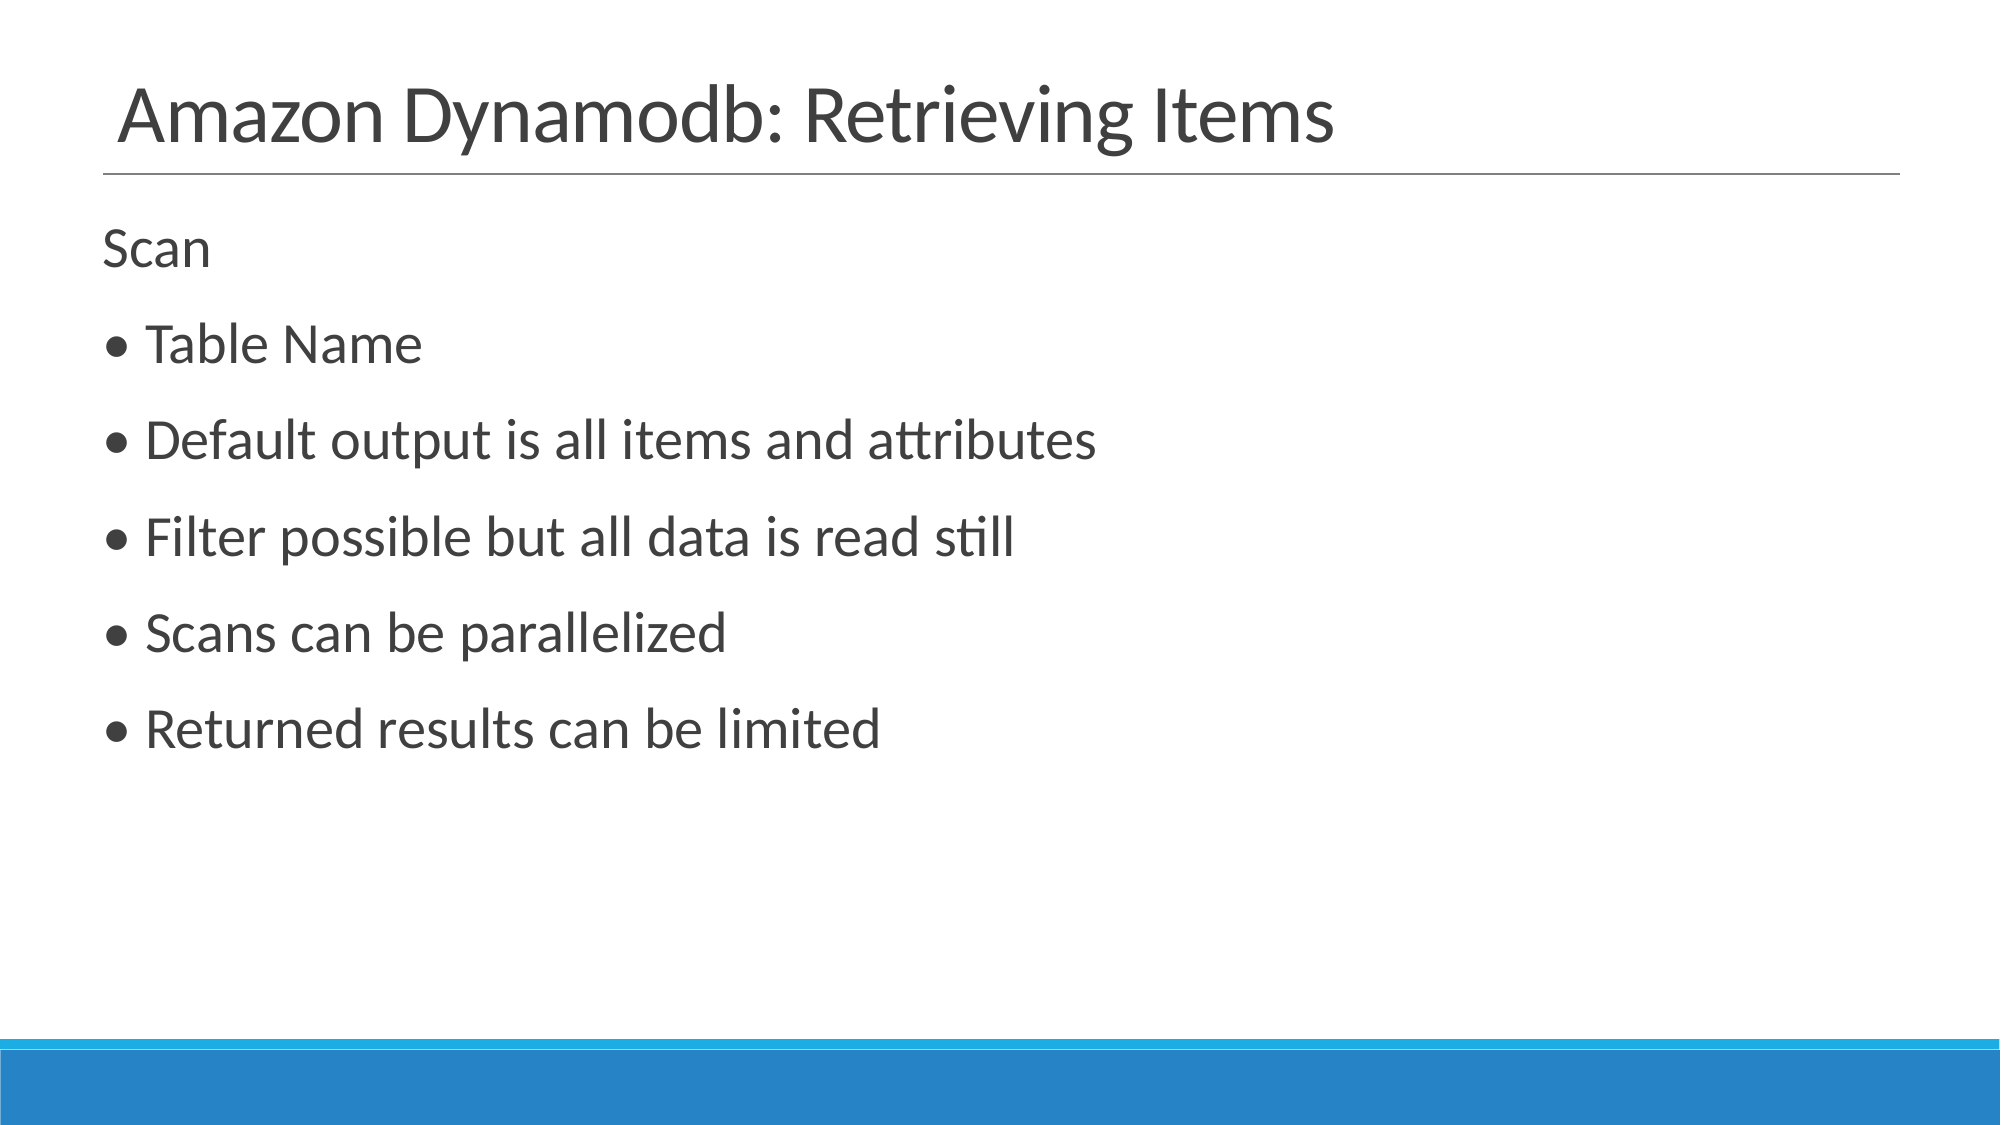

# Amazon Dynamodb: Retrieving Items
Scan
• Table Name
• Default output is all items and attributes
• Filter possible but all data is read still
• Scans can be parallelized
• Returned results can be limited